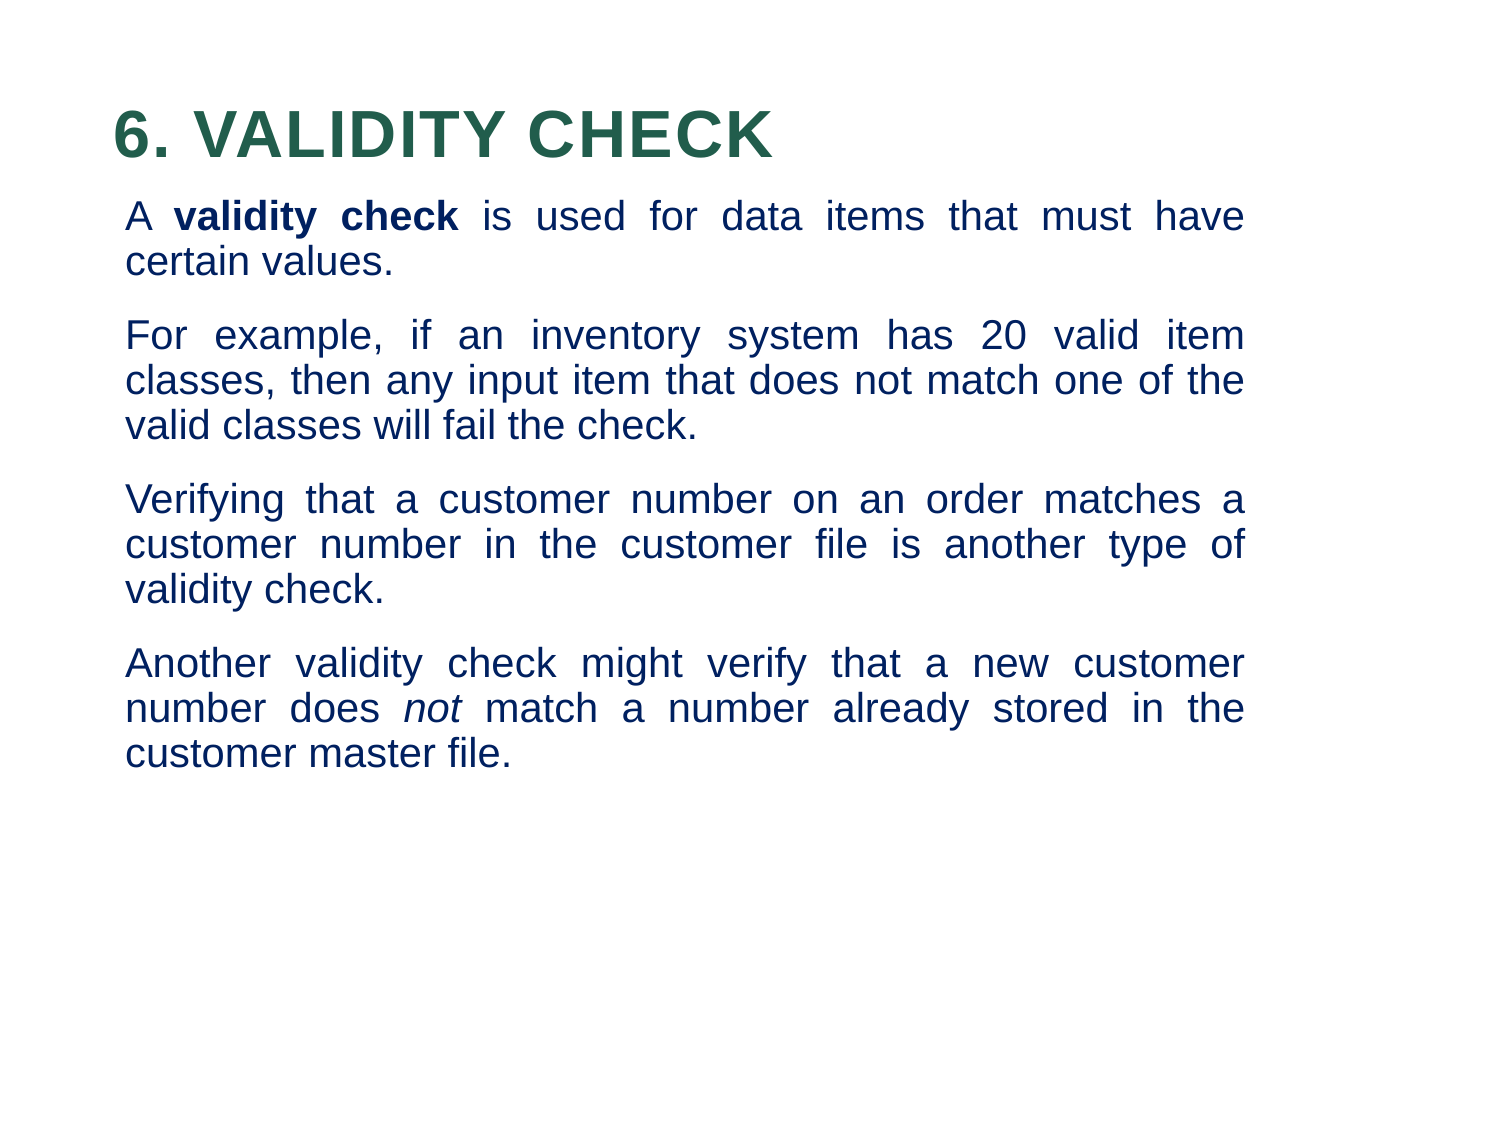

# 6. Validity Check
A validity check is used for data items that must have certain values.
For example, if an inventory system has 20 valid item classes, then any input item that does not match one of the valid classes will fail the check.
Verifying that a customer number on an order matches a customer number in the customer file is another type of validity check.
Another validity check might verify that a new customer number does not match a number already stored in the customer master file.